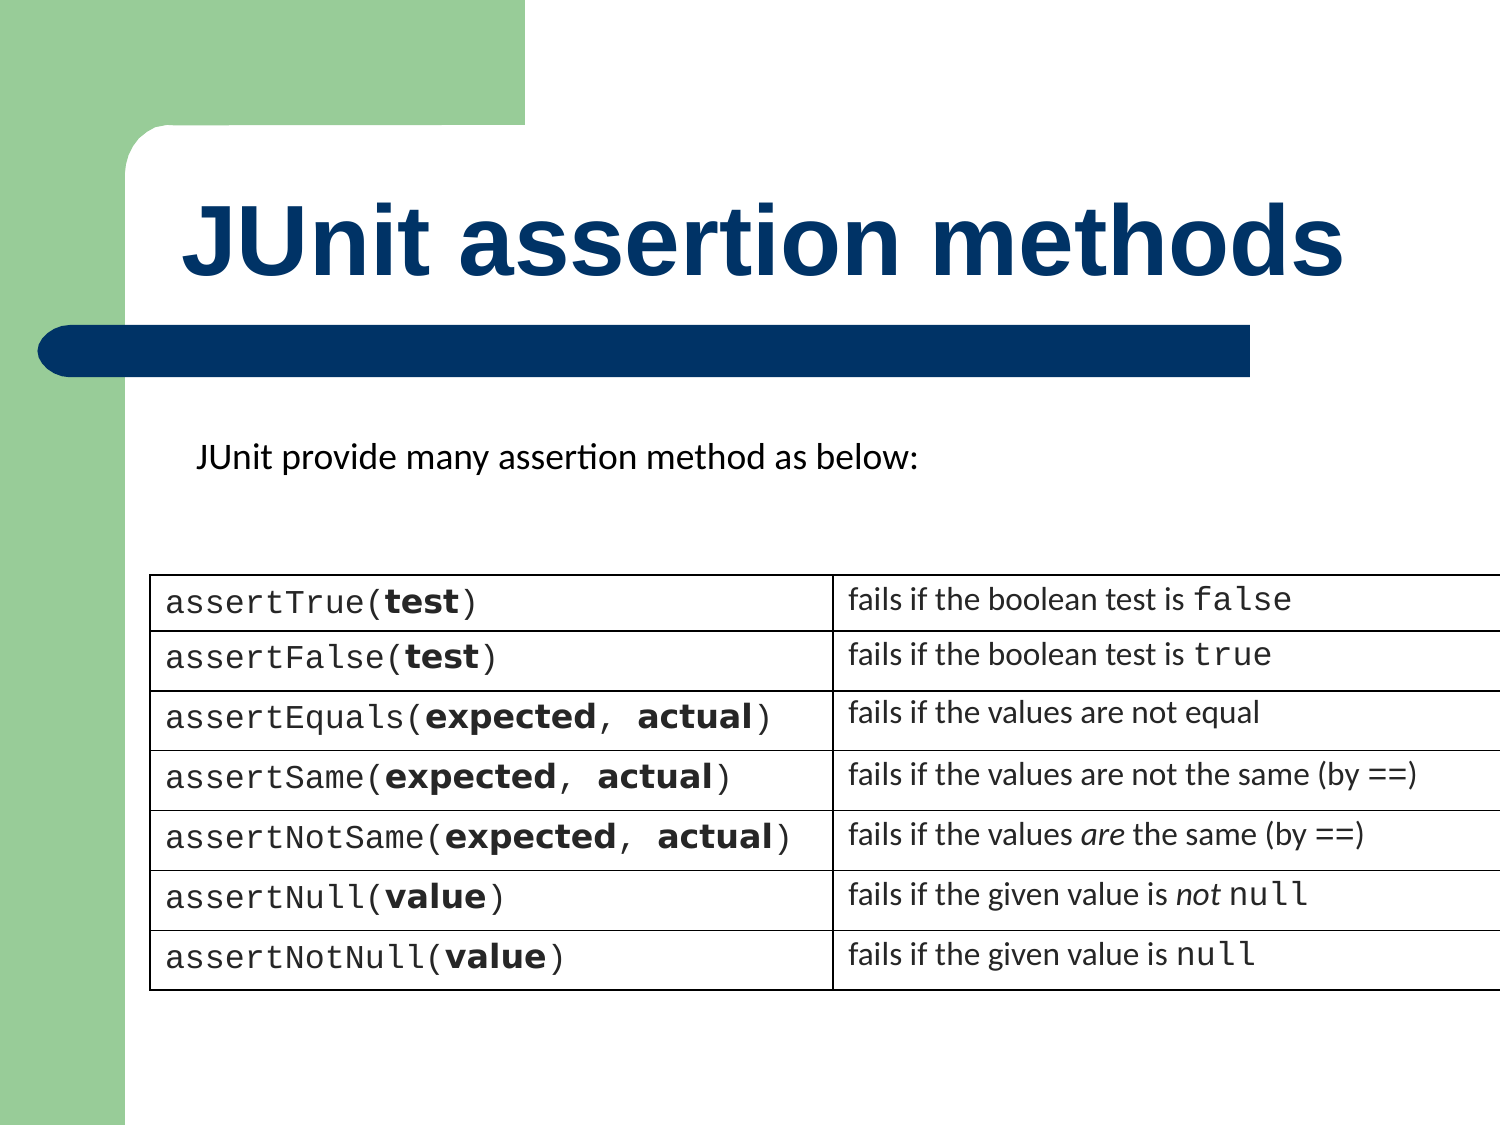

# JUnit assertion methods
JUnit provide many assertion method as below:
| assertTrue(test) | fails if the boolean test is false |
| --- | --- |
| assertFalse(test) | fails if the boolean test is true |
| assertEquals(expected, actual) | fails if the values are not equal |
| assertSame(expected, actual) | fails if the values are not the same (by ==) |
| assertNotSame(expected, actual) | fails if the values are the same (by ==) |
| assertNull(value) | fails if the given value is not null |
| assertNotNull(value) | fails if the given value is null |